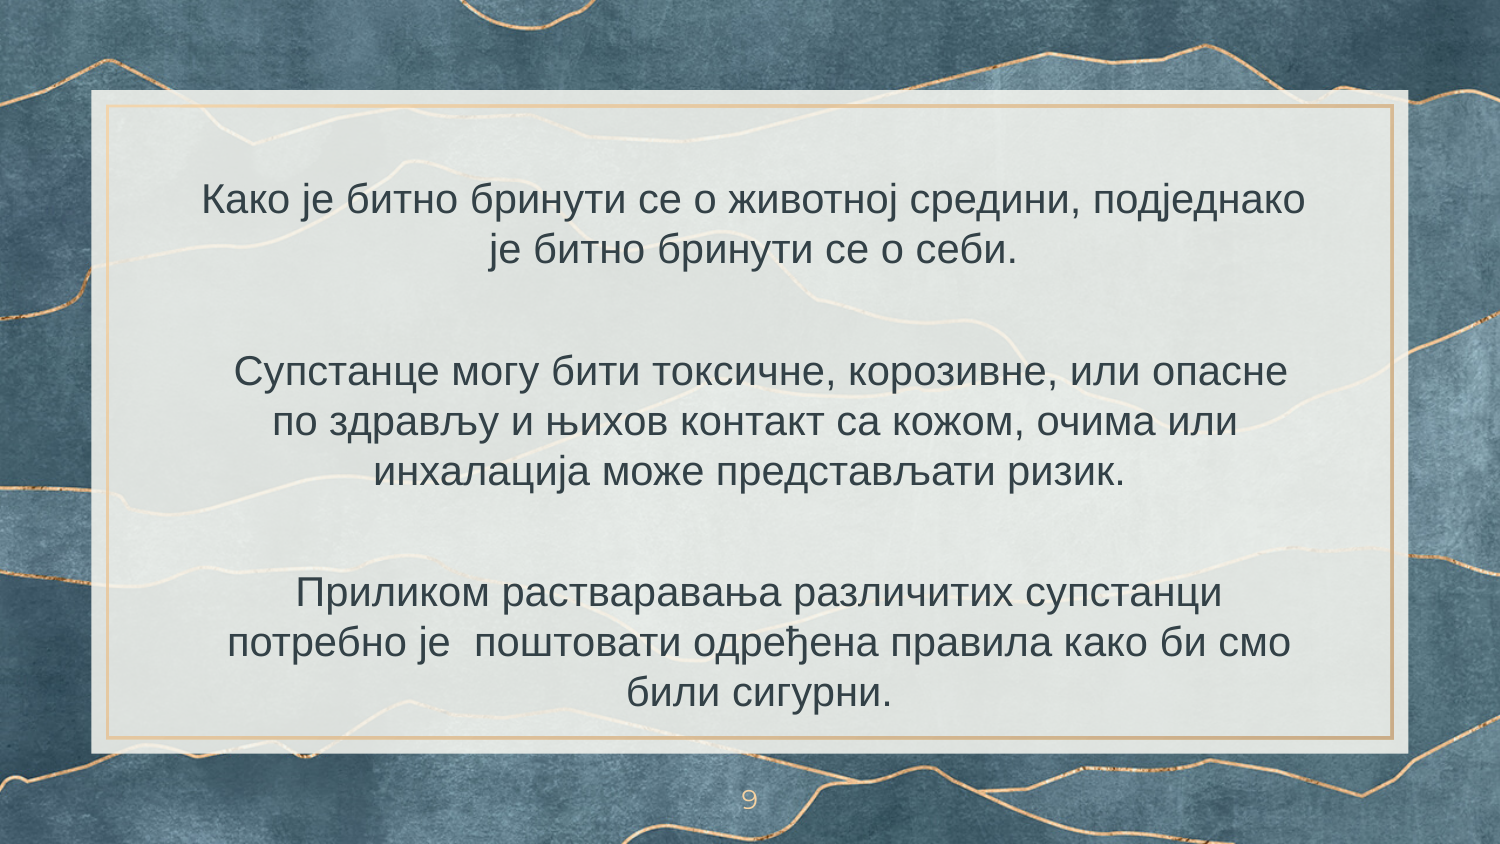

Како је битно бринути се о животној средини, подједнако је битно бринути се о себи.

 Супстанце могу бити токсичне, корозивне, или опасне по здрављу и њихов контакт са кожом, очима или инхалација може представљати ризик.

Приликом растваравања различитих супстанци потребно је  поштовати одређена правила како би смо били сигурни.
9